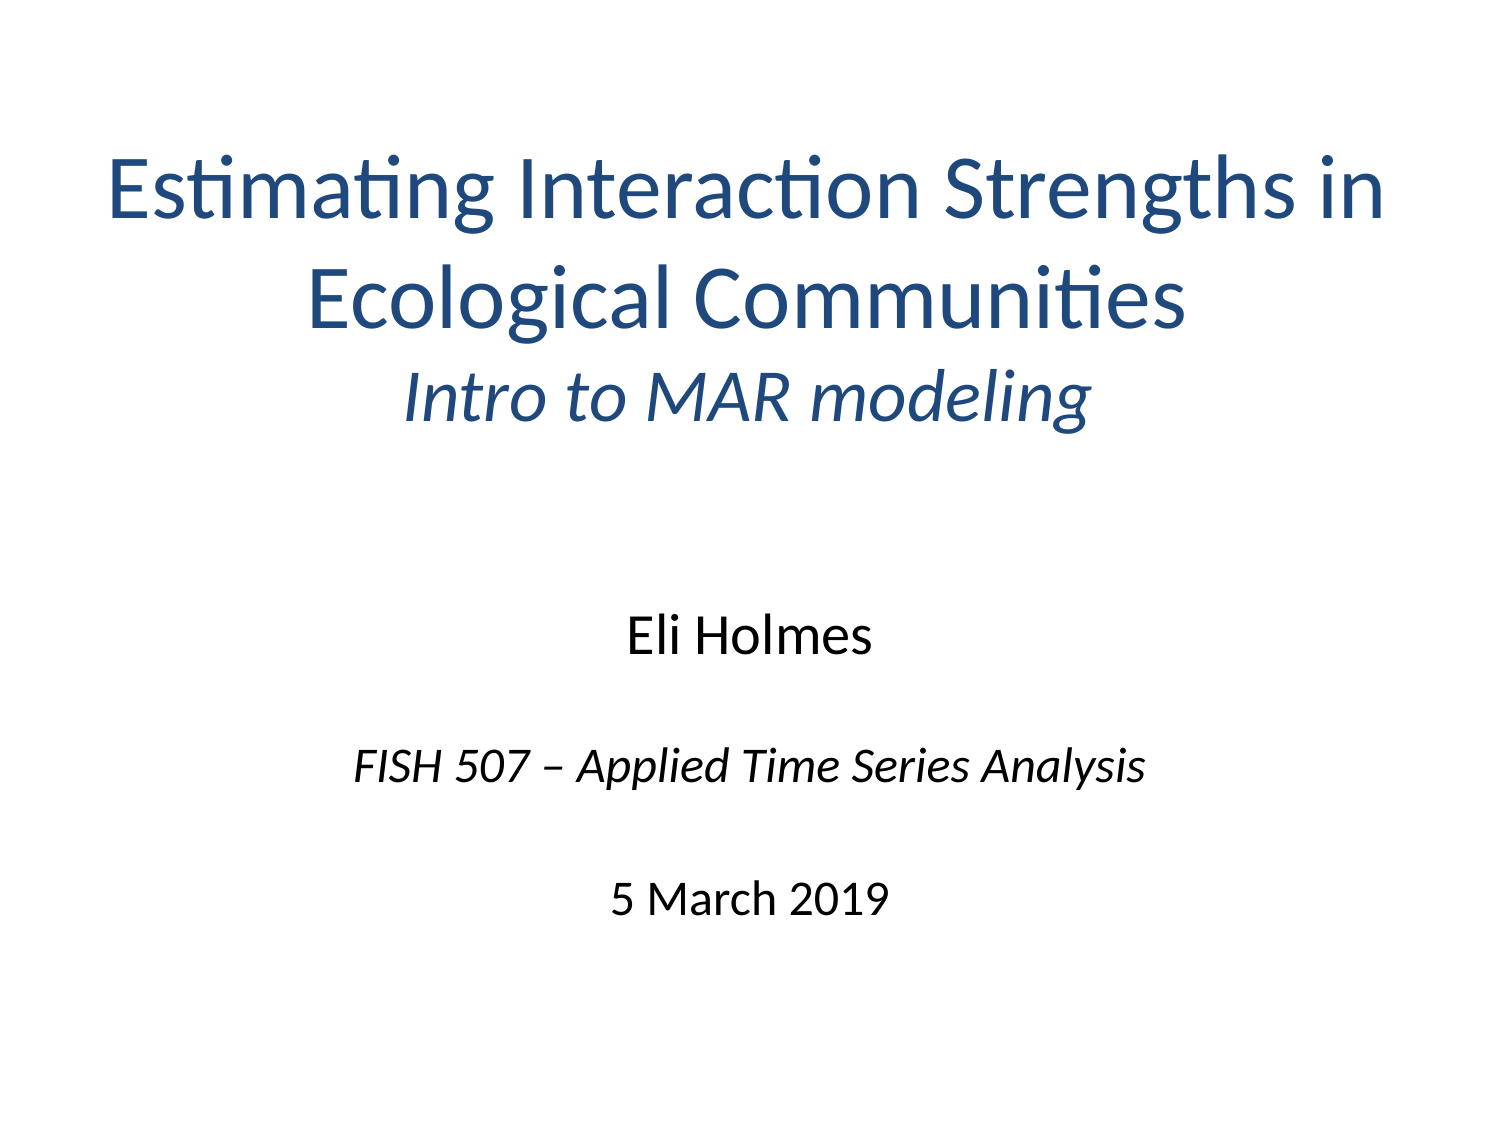

# Estimating Interaction Strengths in Ecological Communities Intro to MAR modeling
Eli Holmes

FISH 507 – Applied Time Series Analysis

5 March 2019